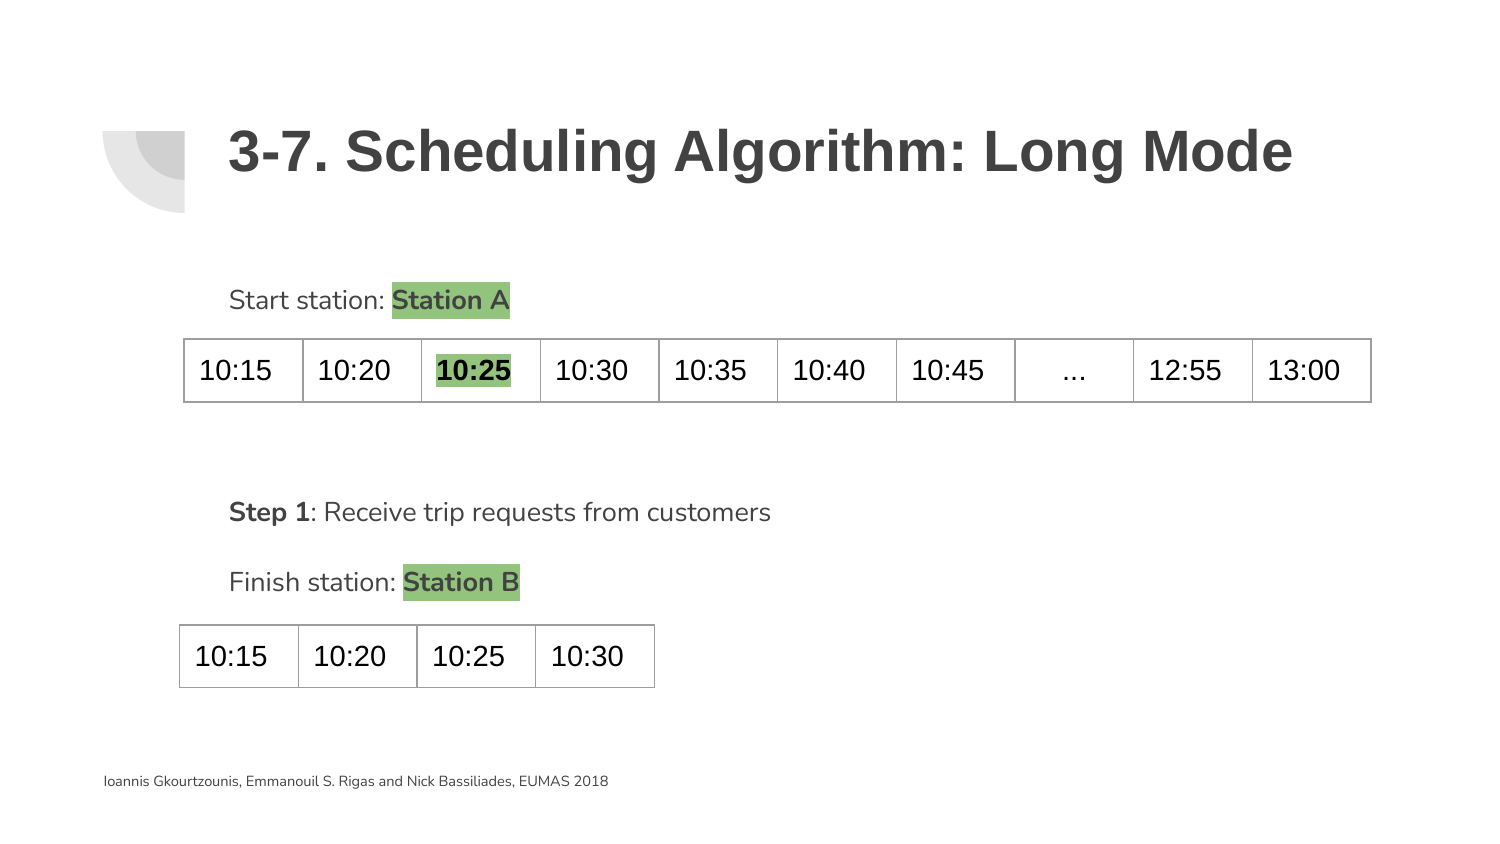

# 3-7. Scheduling Algorithm: Long Mode
Start station: Station A

Step 1: Receive trip requests from customers
Finish station: Station B
| 10:15 | 10:20 | 10:25 | 10:30 | 10:35 | 10:40 | 10:45 | ... | 12:55 | 13:00 |
| --- | --- | --- | --- | --- | --- | --- | --- | --- | --- |
| 10:15 | 10:20 | 10:25 | 10:30 |
| --- | --- | --- | --- |
Ioannis Gkourtzounis, Emmanouil S. Rigas and Nick Bassiliades, EUMAS 2018